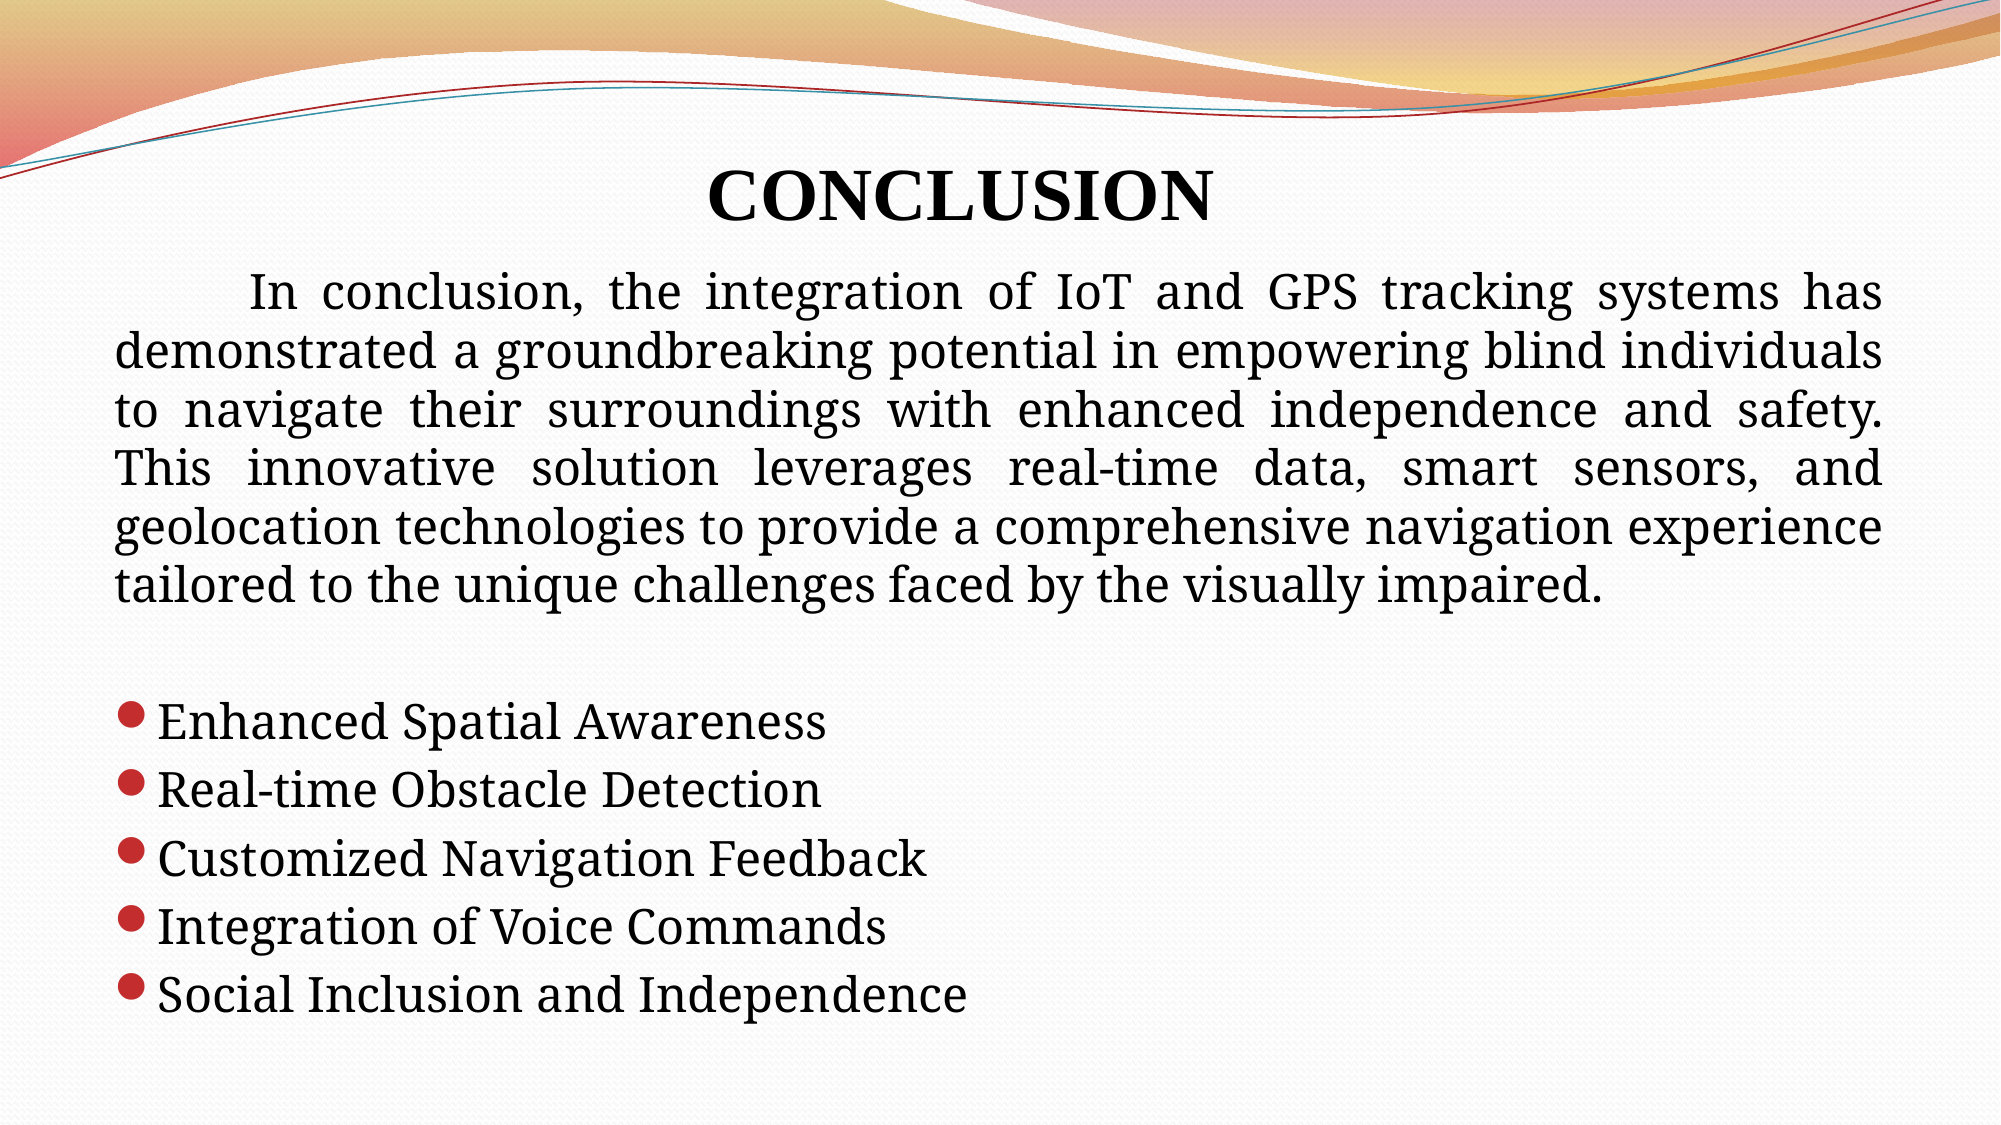

# CONCLUSION
	In conclusion, the integration of IoT and GPS tracking systems has demonstrated a groundbreaking potential in empowering blind individuals to navigate their surroundings with enhanced independence and safety. This innovative solution leverages real-time data, smart sensors, and geolocation technologies to provide a comprehensive navigation experience tailored to the unique challenges faced by the visually impaired.

Enhanced Spatial Awareness
Real-time Obstacle Detection
Customized Navigation Feedback
Integration of Voice Commands
Social Inclusion and Independence